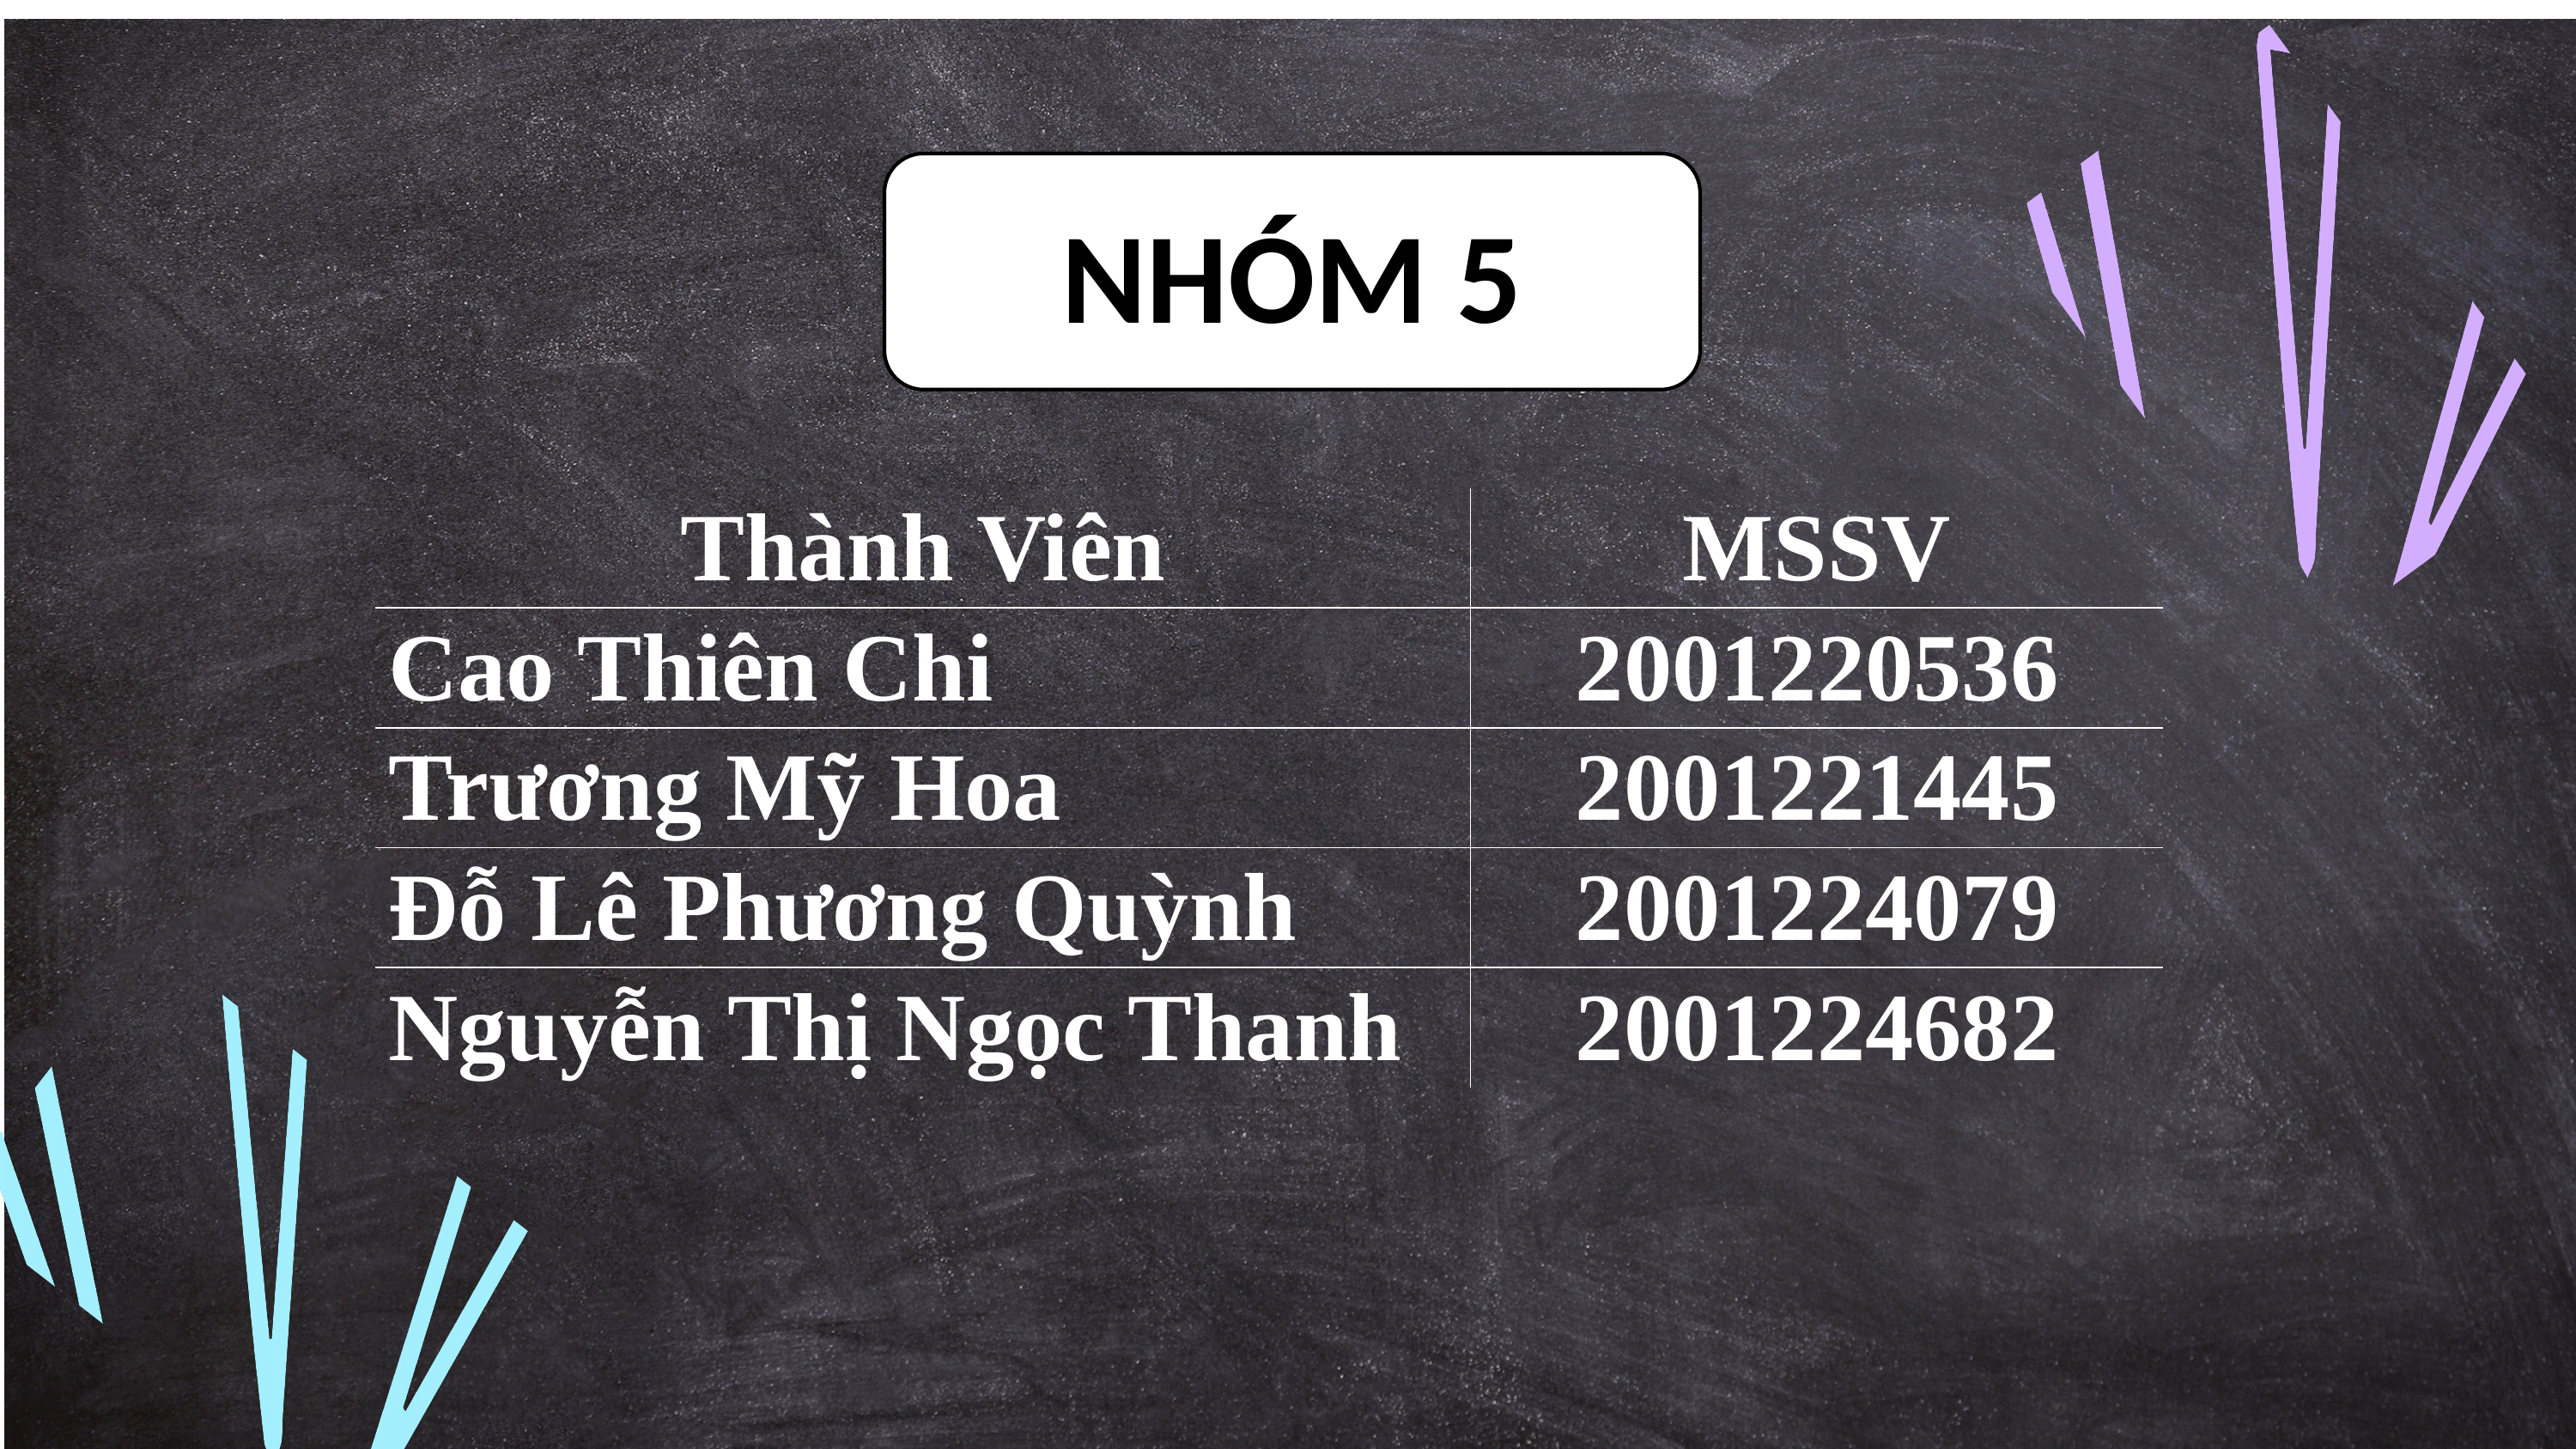

NHÓM 5

| Thành Viên | MSSV |
| --- | --- |
| Cao Thiên Chi | 2001220536 |
| Trương Mỹ Hoa | 2001221445 |
| Đỗ Lê Phương Quỳnh | 2001224079 |
| Nguyễn Thị Ngọc Thanh | 2001224682 |